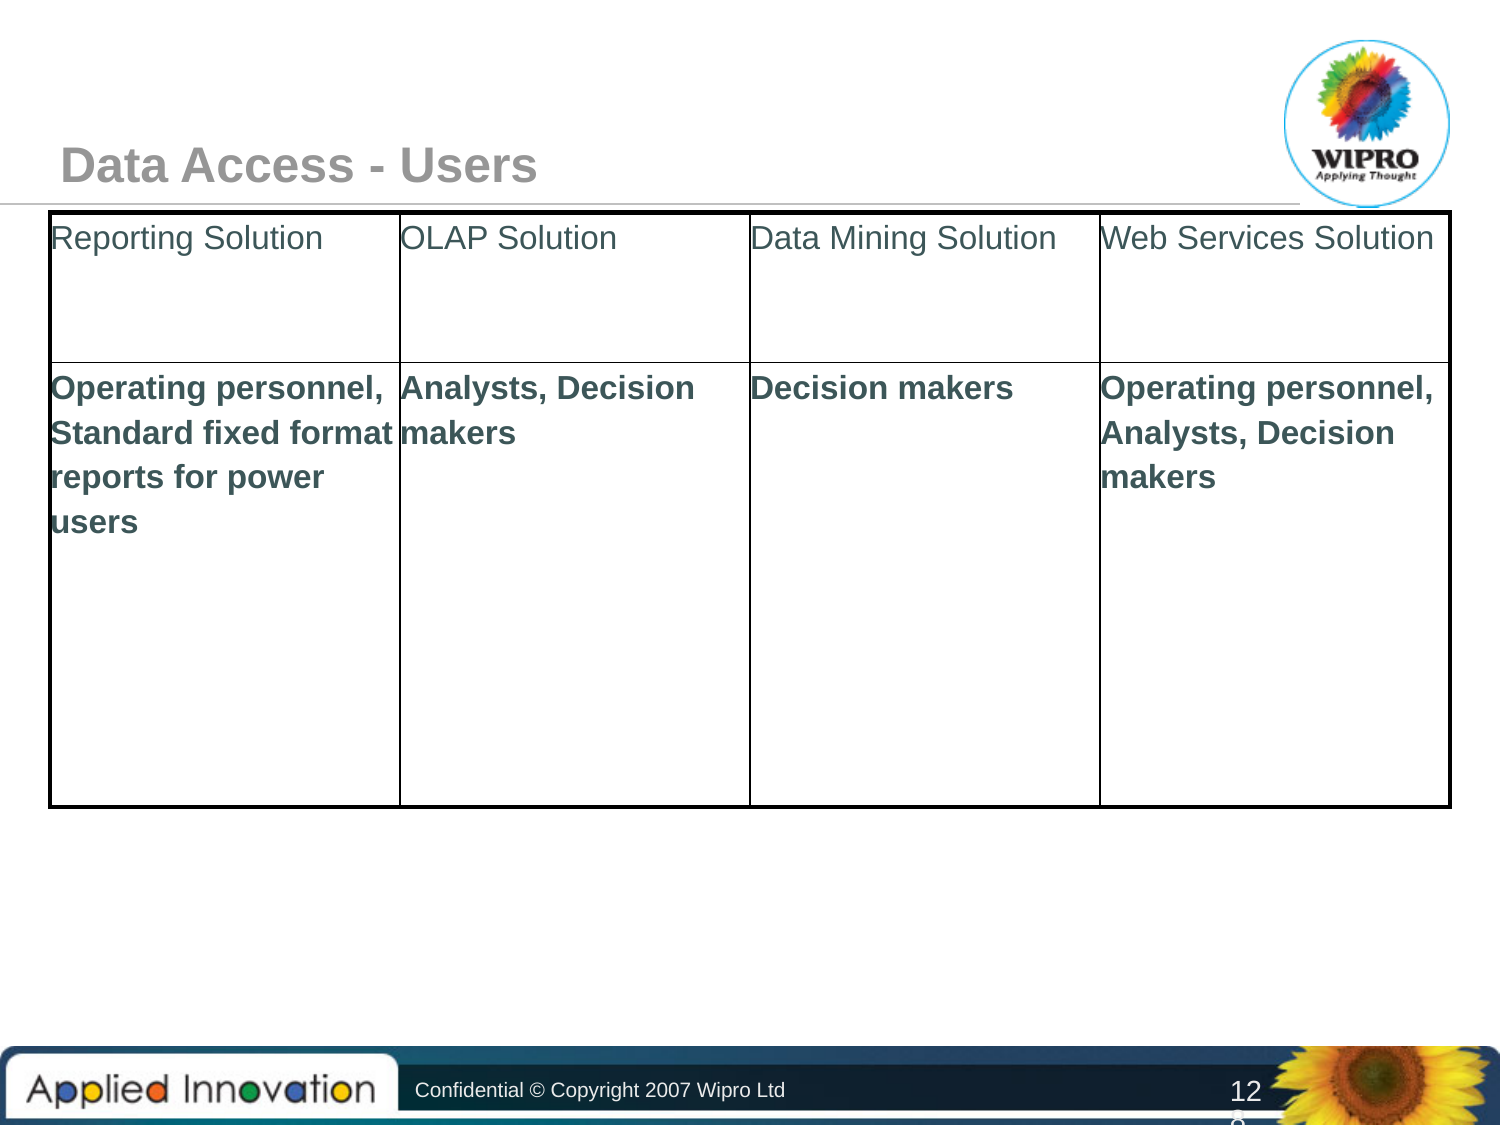

Data Access - Users
| Reporting Solution | OLAP Solution | Data Mining Solution | Web Services Solution |
| --- | --- | --- | --- |
| Operating personnel, Standard fixed format reports for power users | Analysts, Decision makers | Decision makers | Operating personnel, Analysts, Decision makers |
Confidential © Copyright 2007 Wipro Ltd